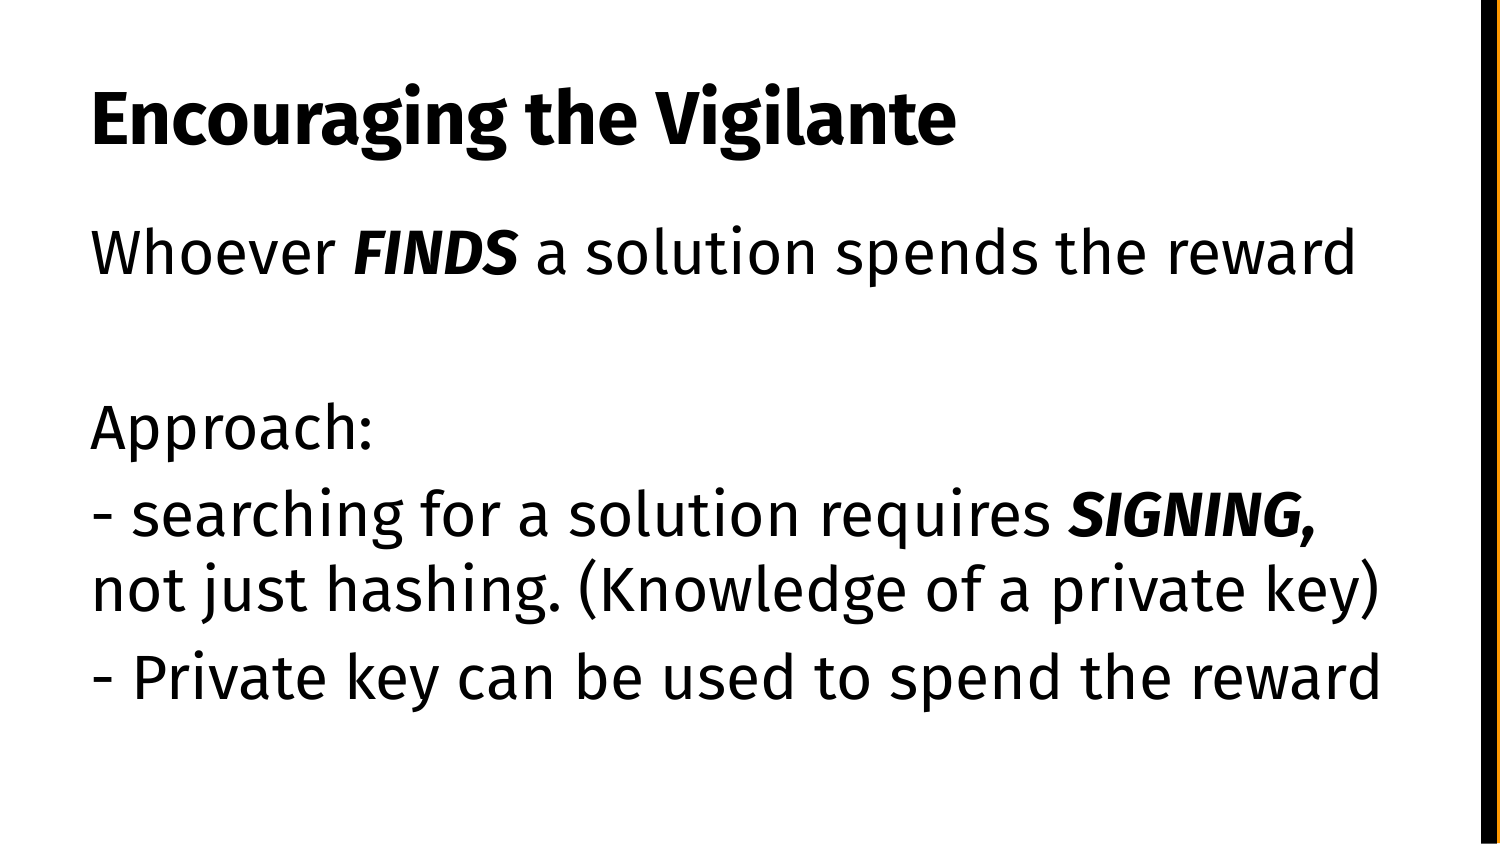

# Encouraging the Vigilante
Whoever FINDS a solution spends the reward

Approach:
- searching for a solution requires SIGNING, not just hashing. (Knowledge of a private key)
- Private key can be used to spend the reward